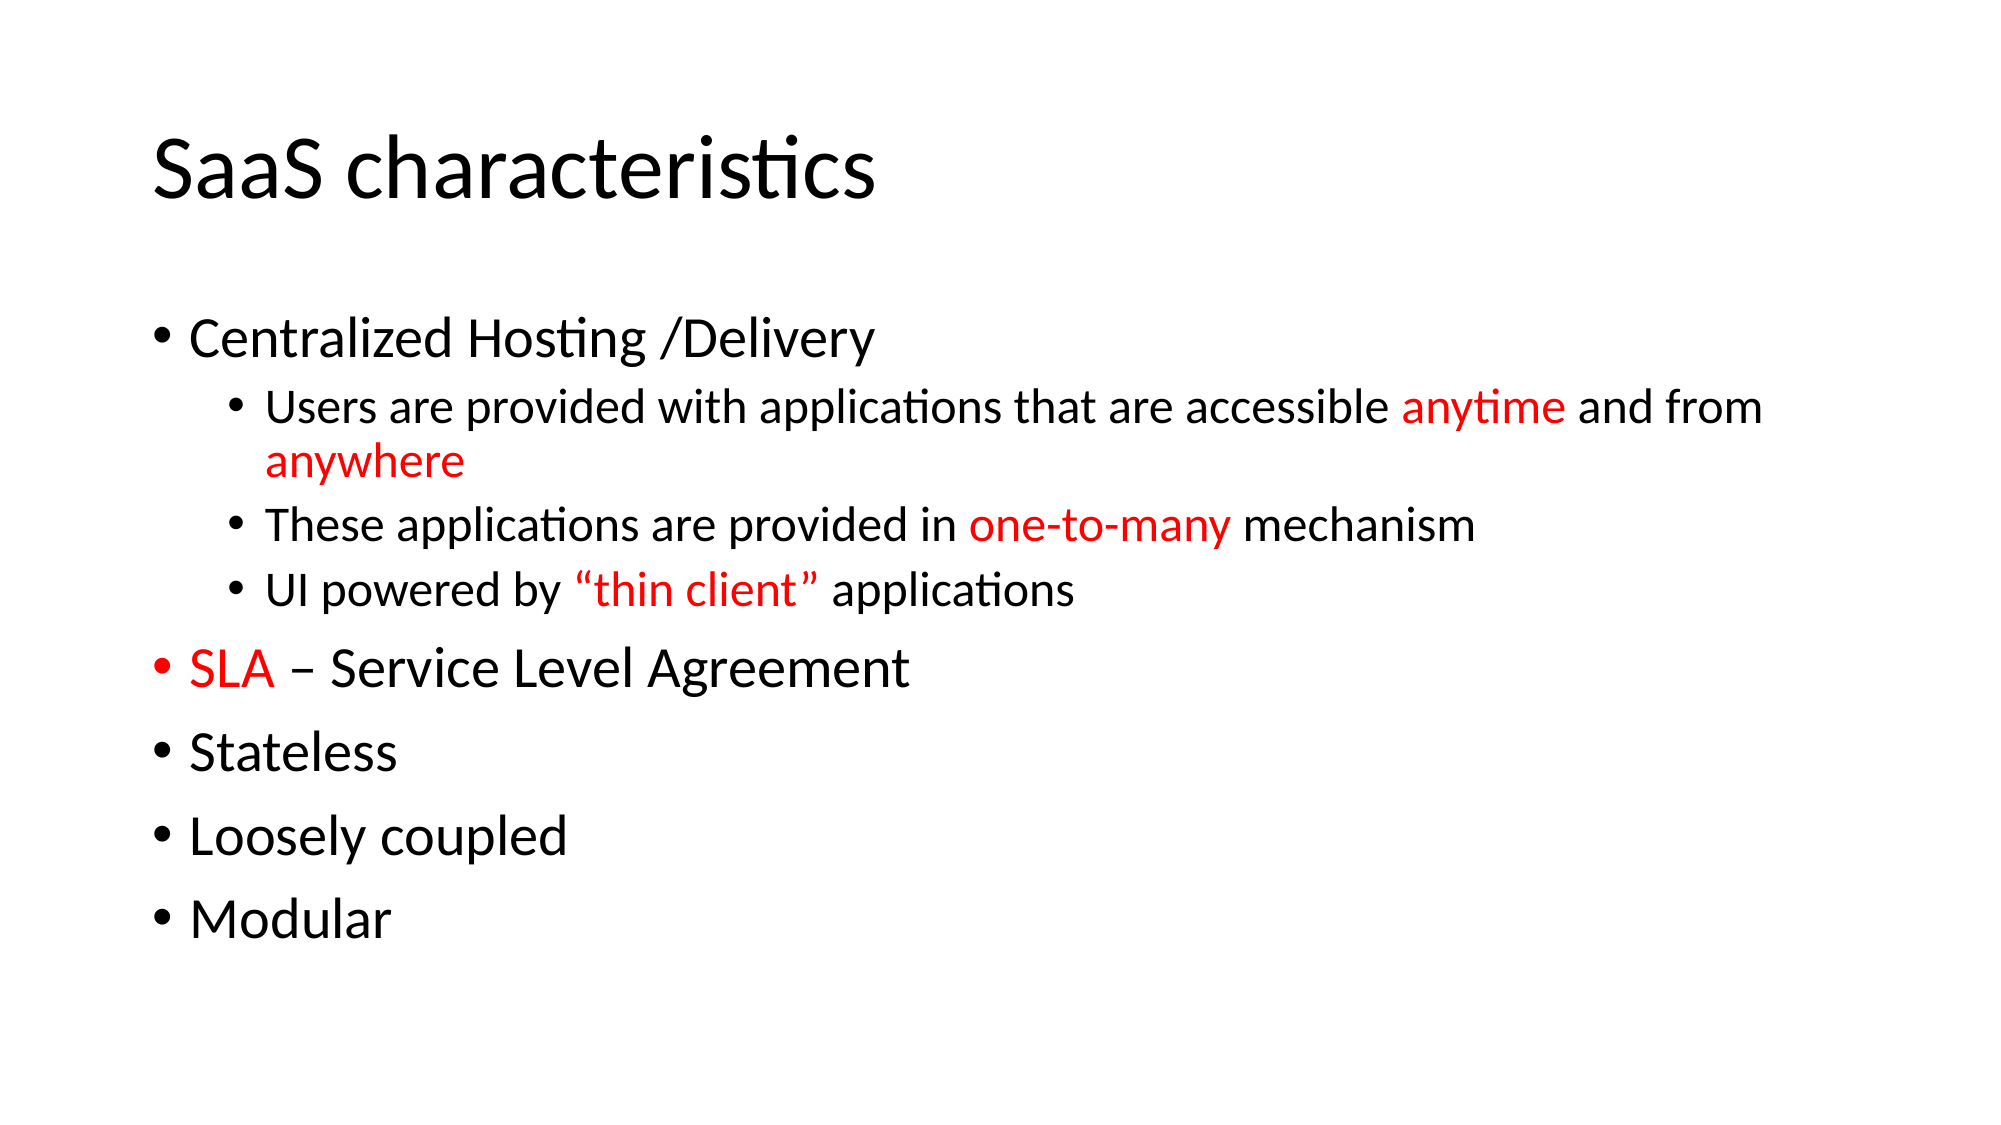

# SaaS characteristics
Centralized Hosting /Delivery
Users are provided with applications that are accessible anytime and from anywhere
These applications are provided in one-to-many mechanism
UI powered by “thin client” applications
SLA – Service Level Agreement
Stateless
Loosely coupled
Modular